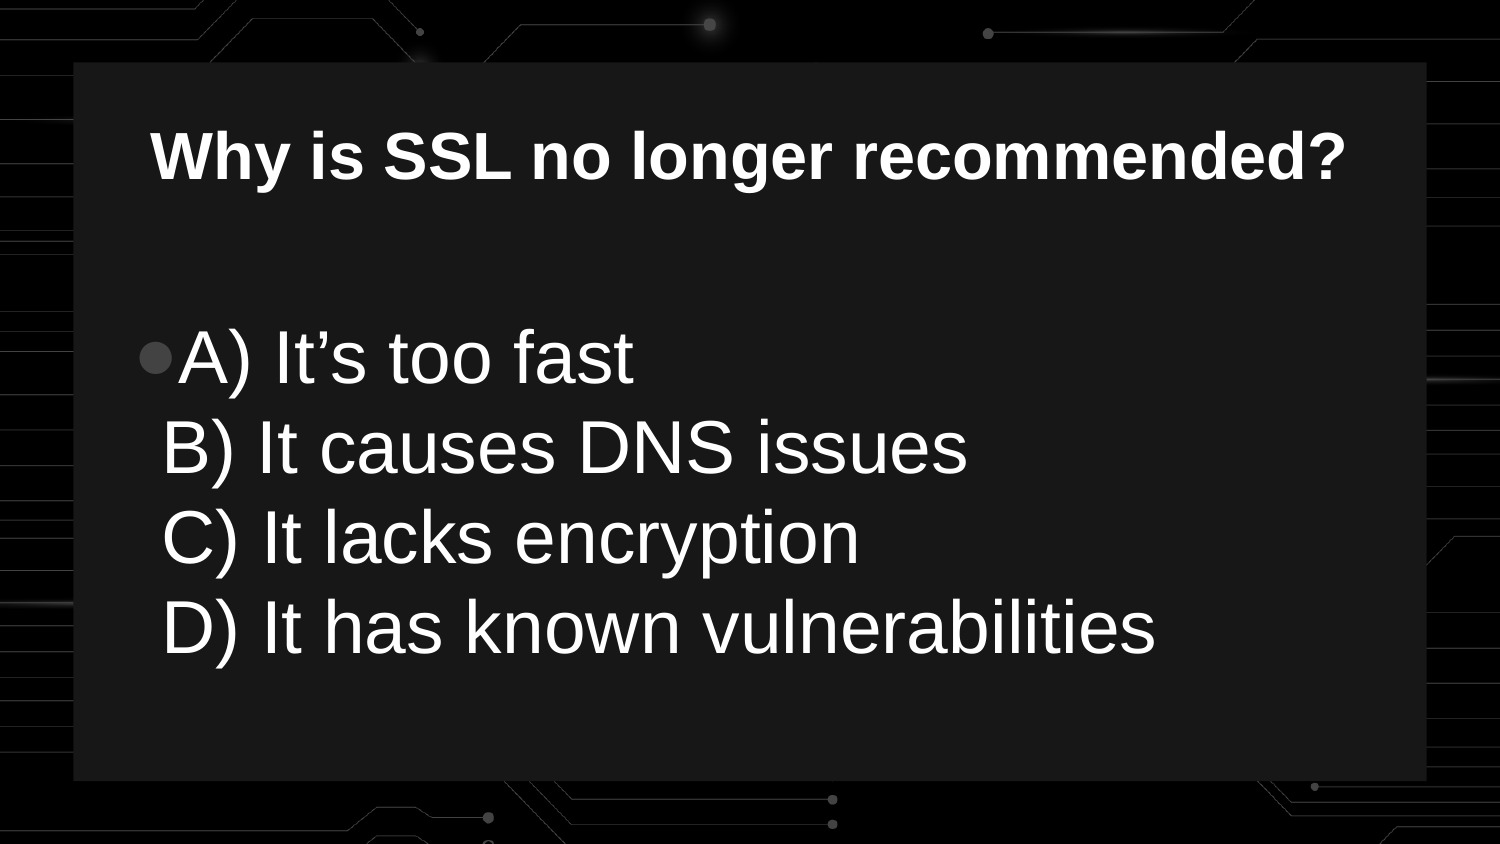

Why is SSL no longer recommended?
A) It’s too fast
B) It causes DNS issues
C) It lacks encryption
D) It has known vulnerabilities